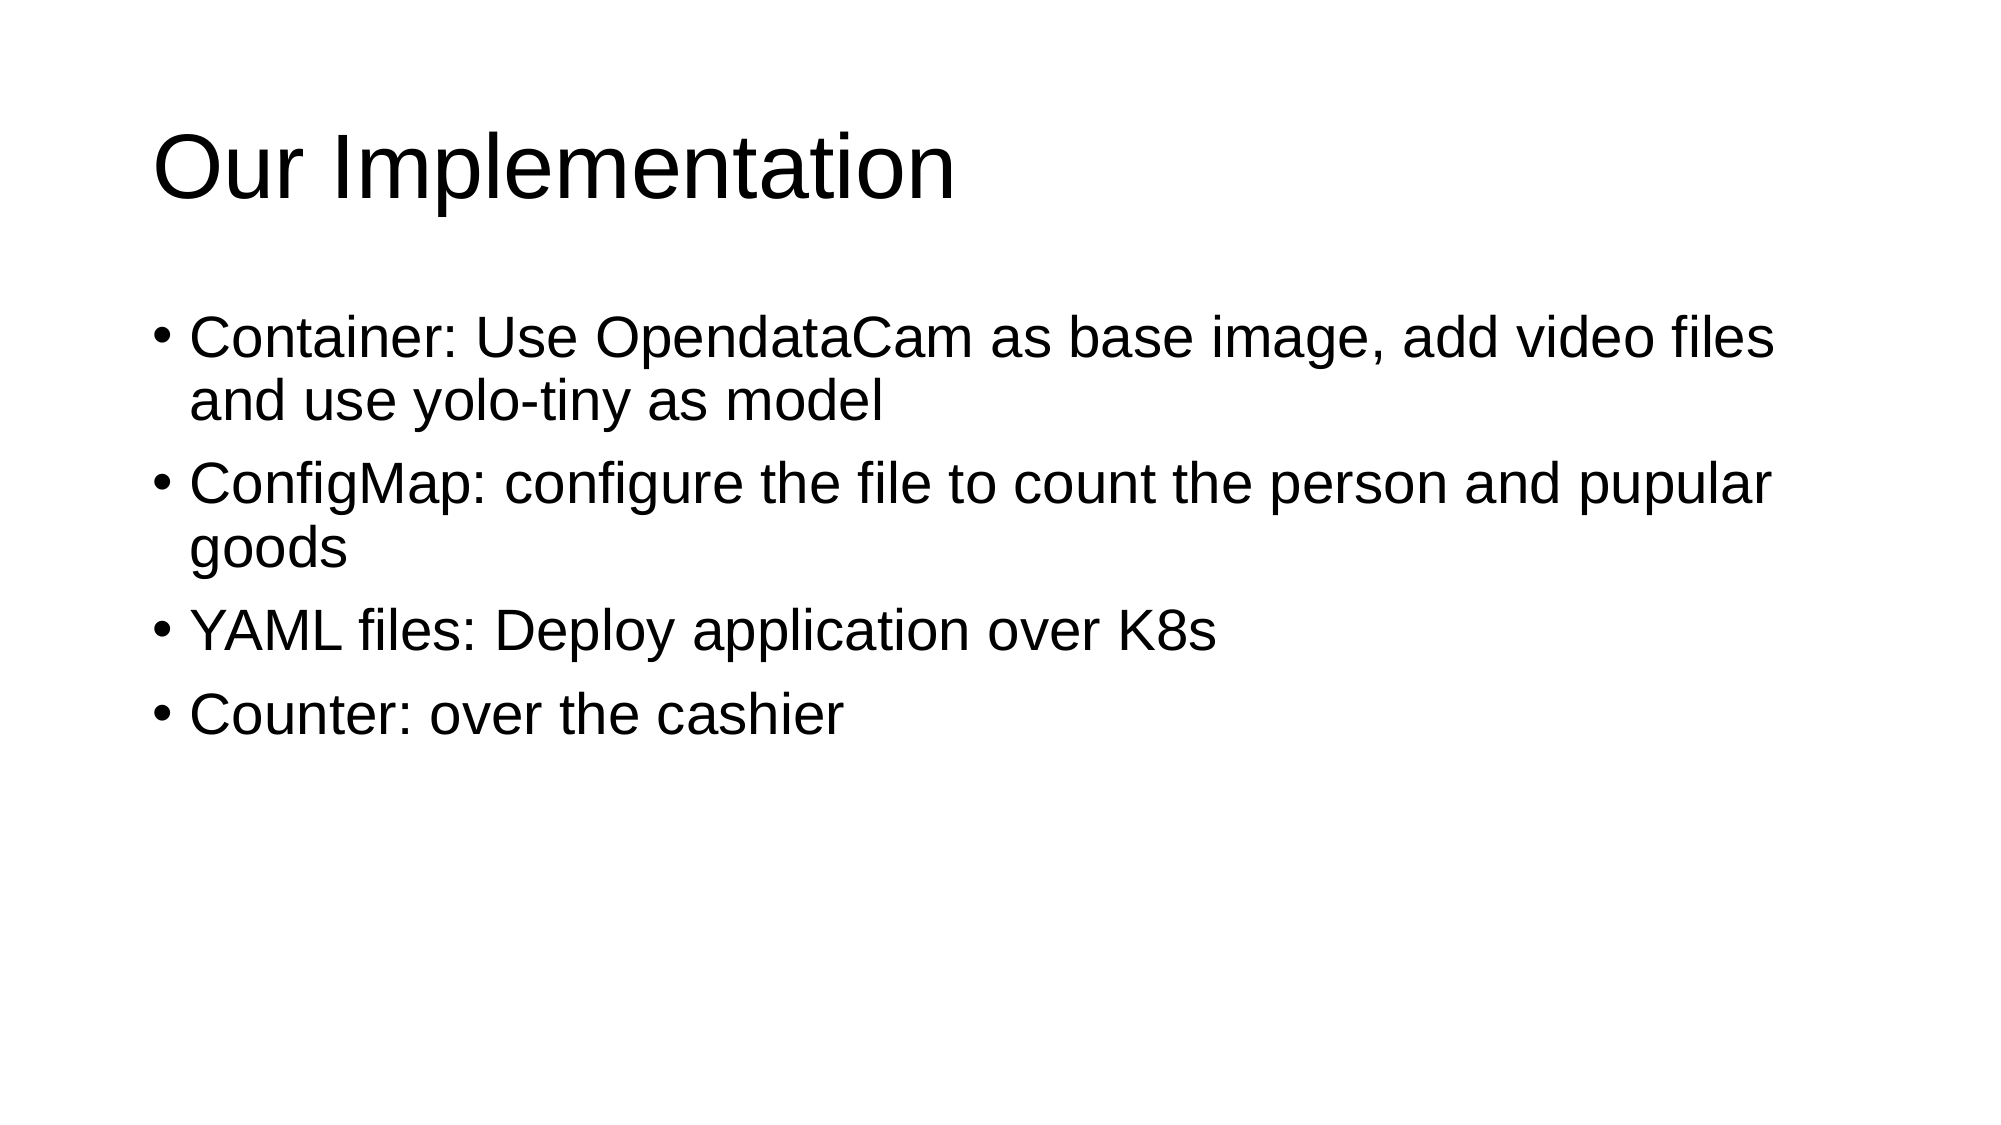

# Our Implementation
Container: Use OpendataCam as base image, add video files and use yolo-tiny as model
ConfigMap: configure the file to count the person and pupular goods
YAML files: Deploy application over K8s
Counter: over the cashier